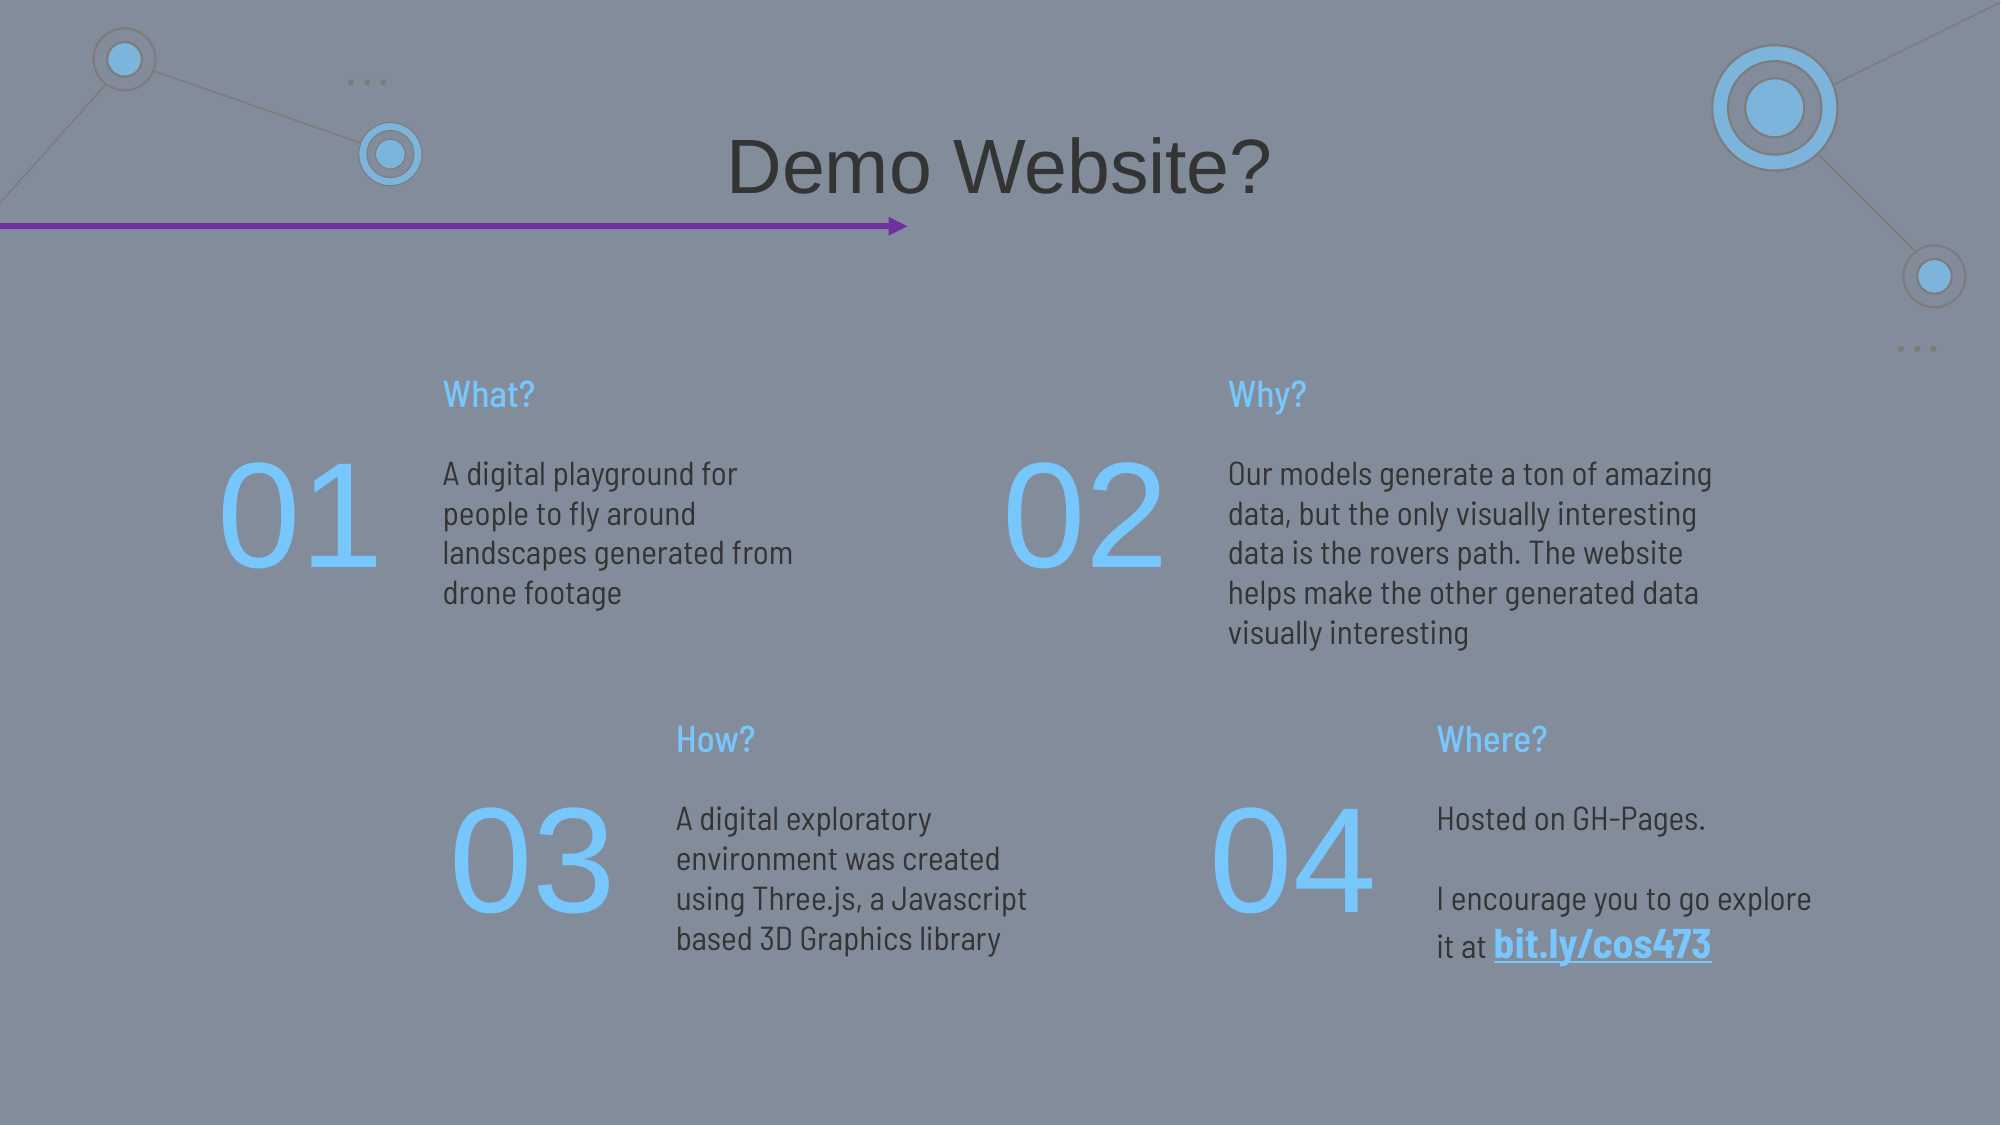

# Demo Website?
What?
Why?
01
02
Our models generate a ton of amazing data, but the only visually interesting data is the rovers path. The website helps make the other generated data visually interesting
A digital playground for people to fly around landscapes generated from drone footage
How?

Where?
03
04
Hosted on GH-Pages.

I encourage you to go explore it at bit.ly/cos473
A digital exploratory environment was created using Three.js, a Javascript based 3D Graphics library